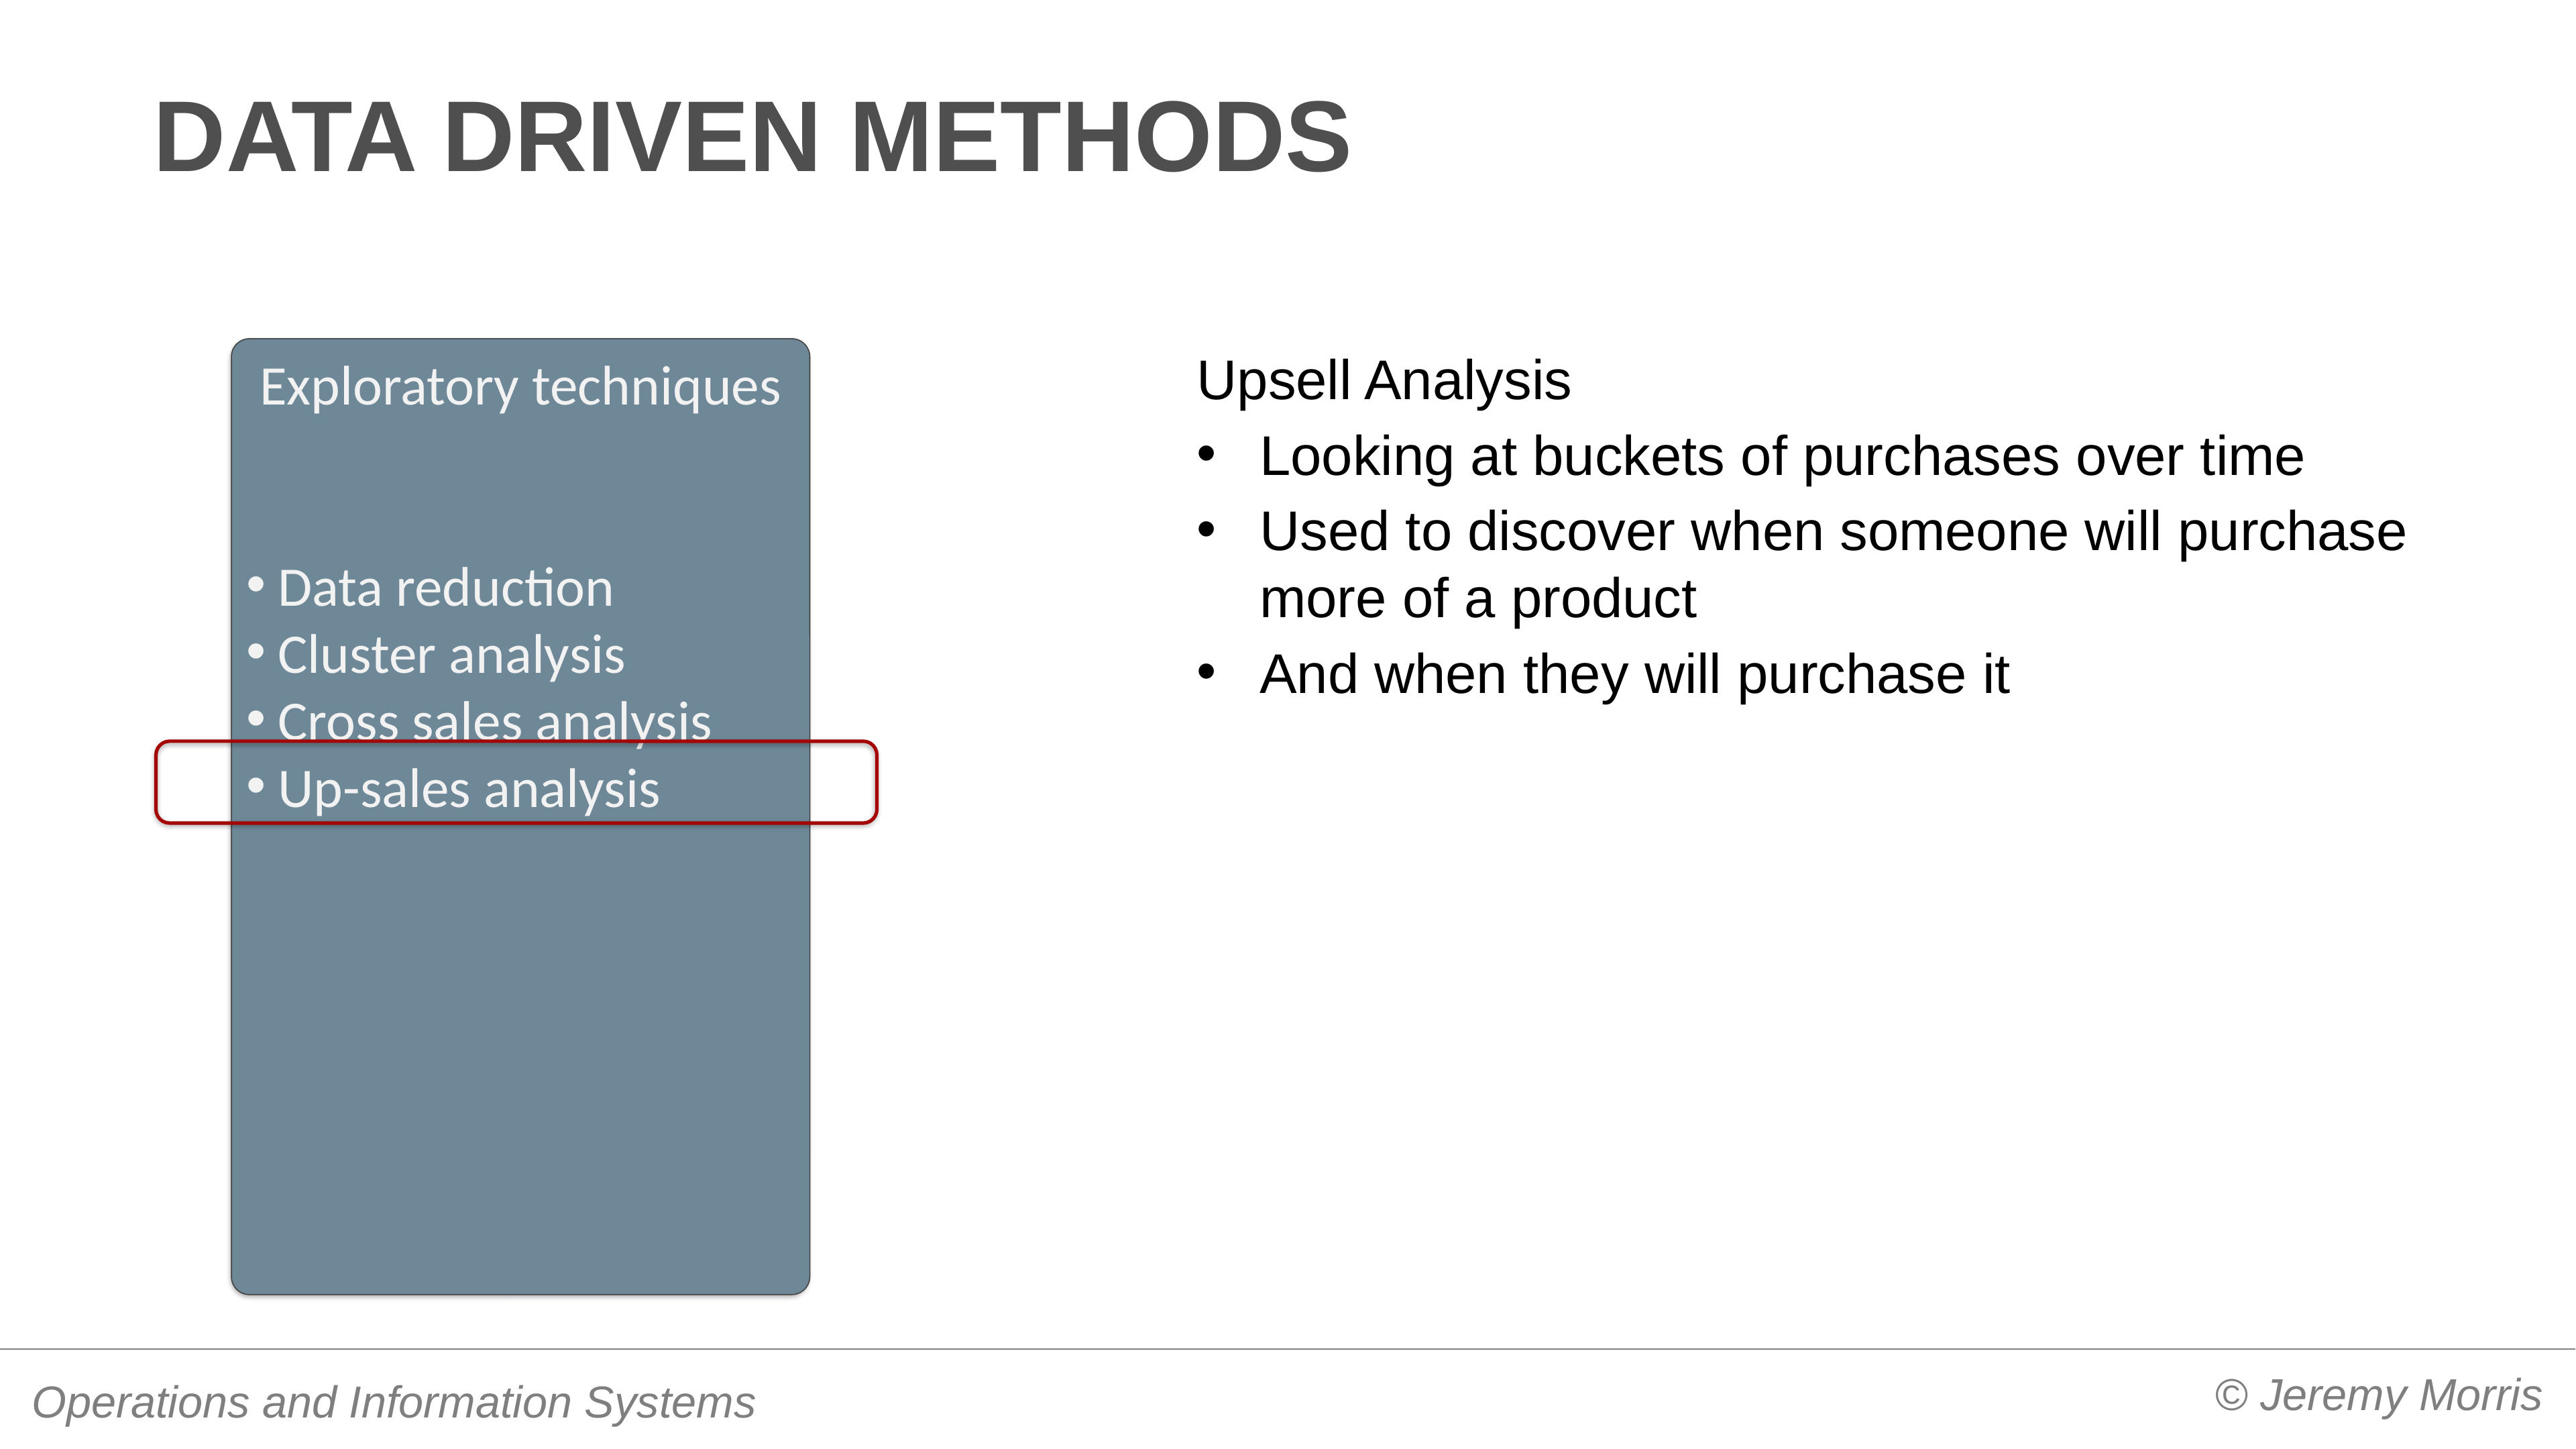

# Data driven methods
Exploratory techniques

Data reduction
Cluster analysis
Cross sales analysis
Up-sales analysis
Upsell Analysis
Looking at buckets of purchases over time
Used to discover when someone will purchase more of a product
And when they will purchase it